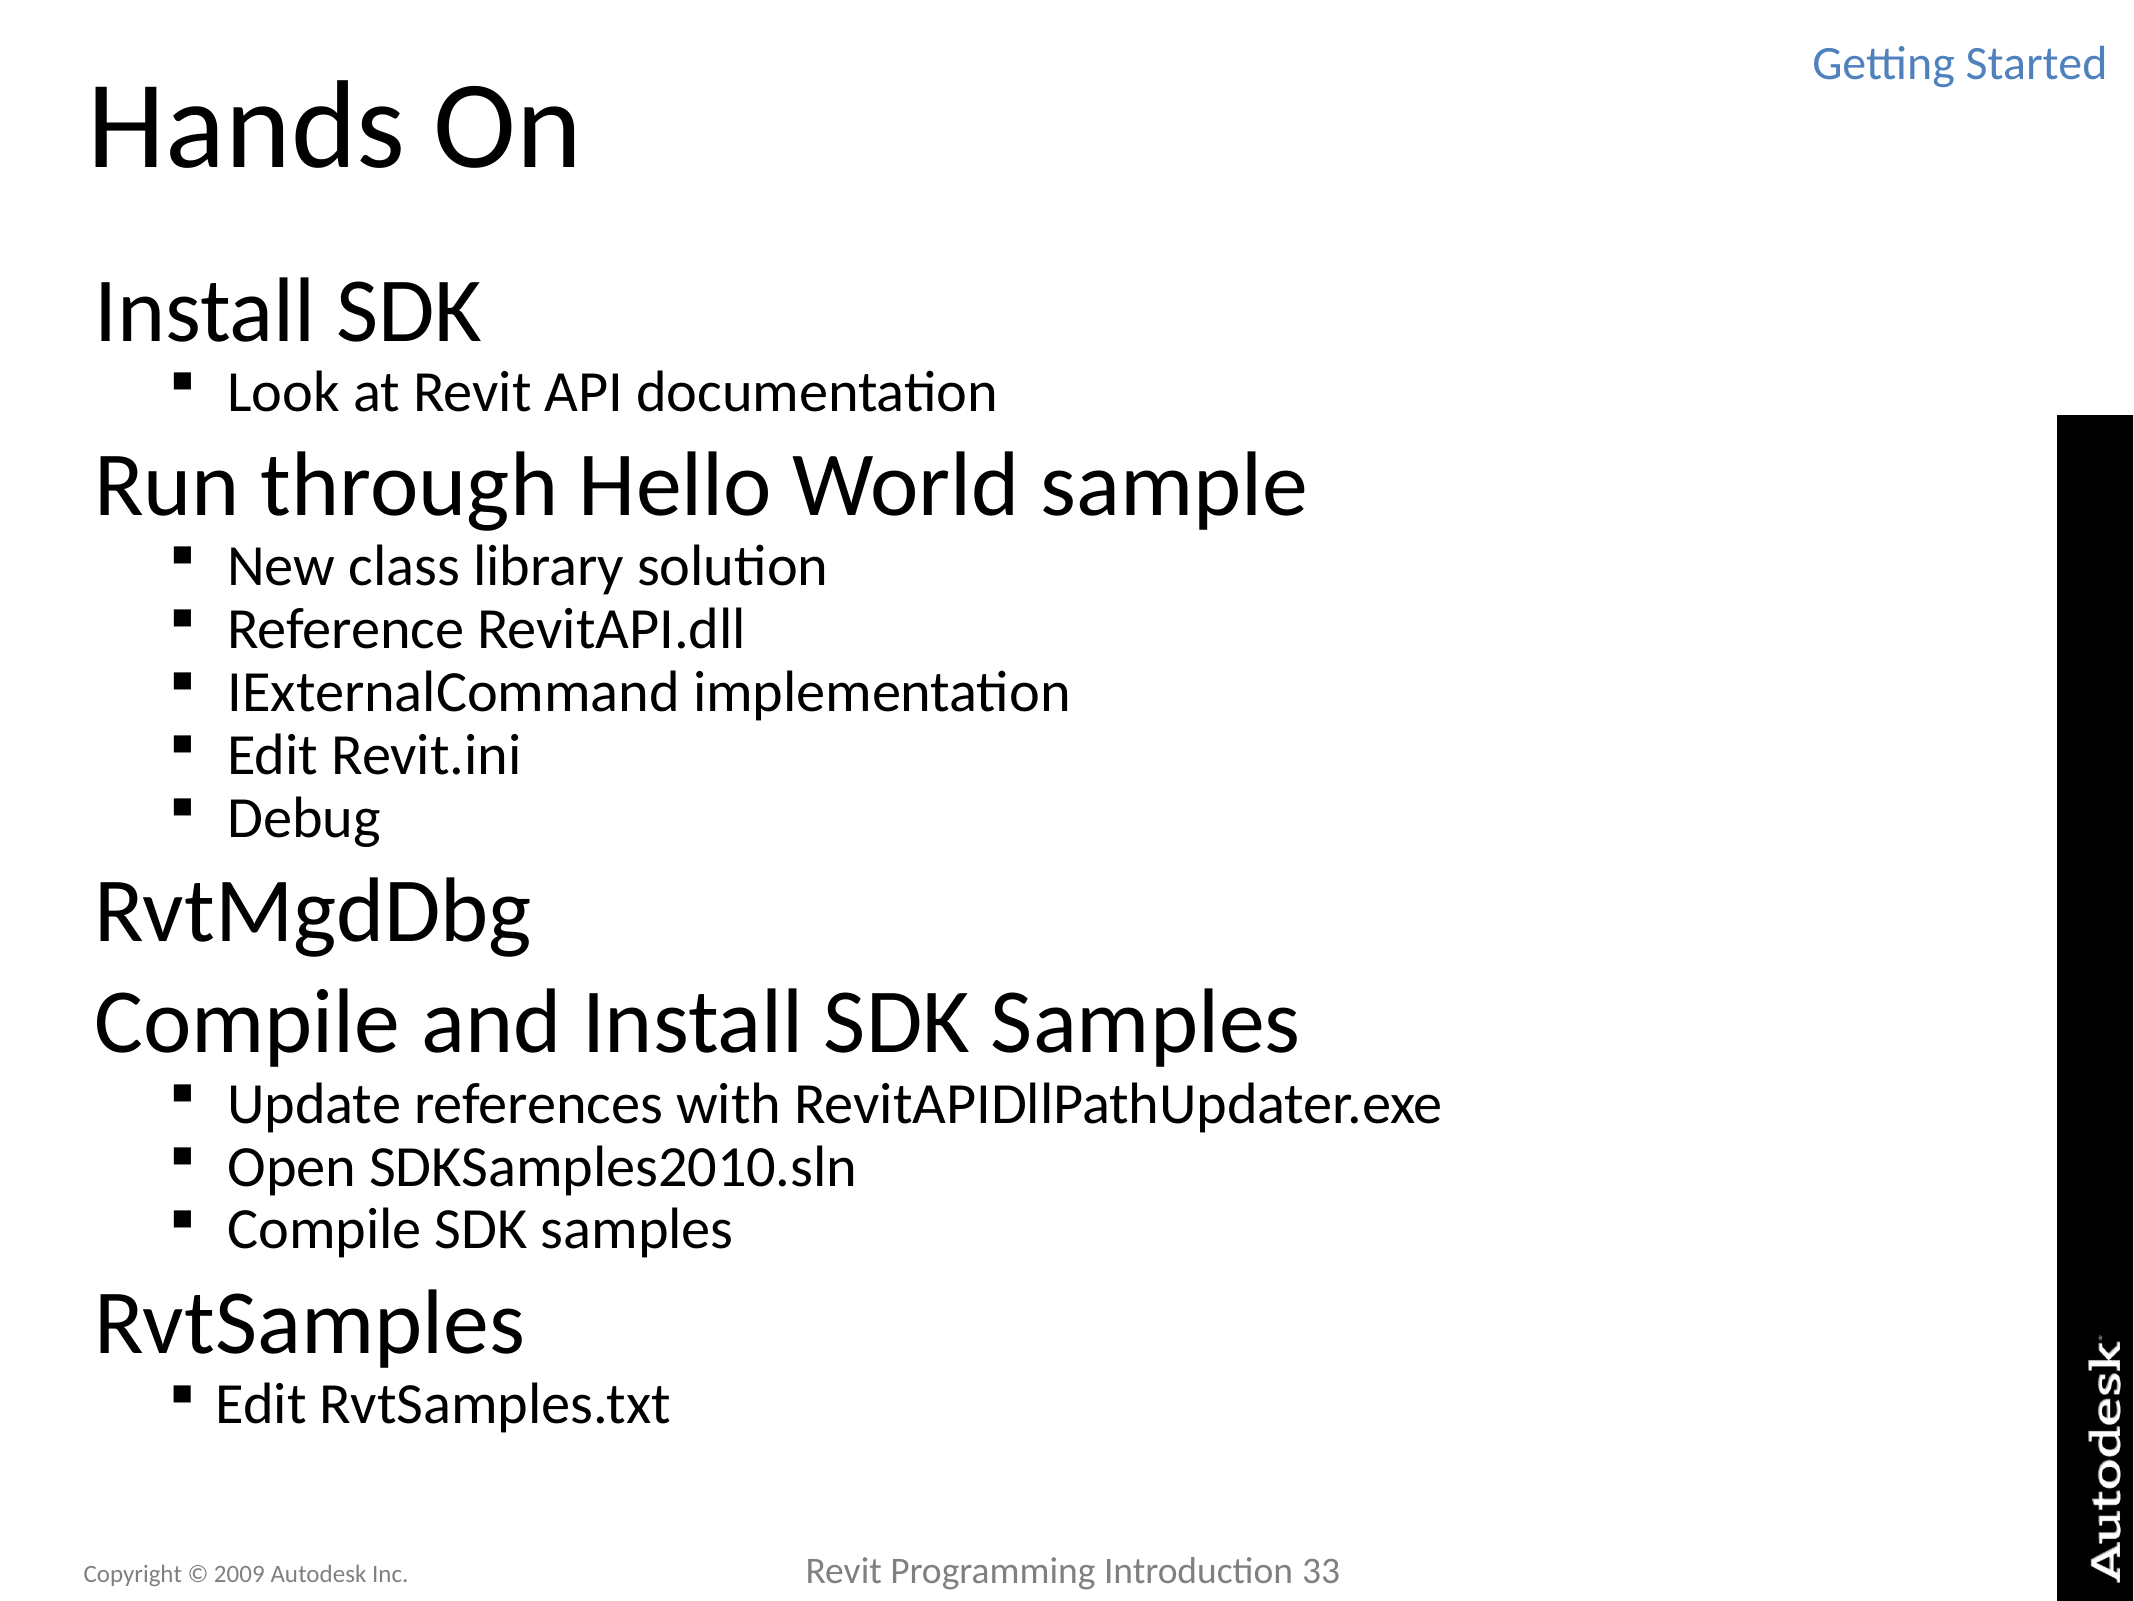

# Hands On
Getting Started
Install SDK
Look at Revit API documentation
Run through Hello World sample
New class library solution
Reference RevitAPI.dll
IExternalCommand implementation
Edit Revit.ini
Debug
RvtMgdDbg
Compile and Install SDK Samples
Update references with RevitAPIDllPathUpdater.exe
Open SDKSamples2010.sln
Compile SDK samples
RvtSamples
Edit RvtSamples.txt